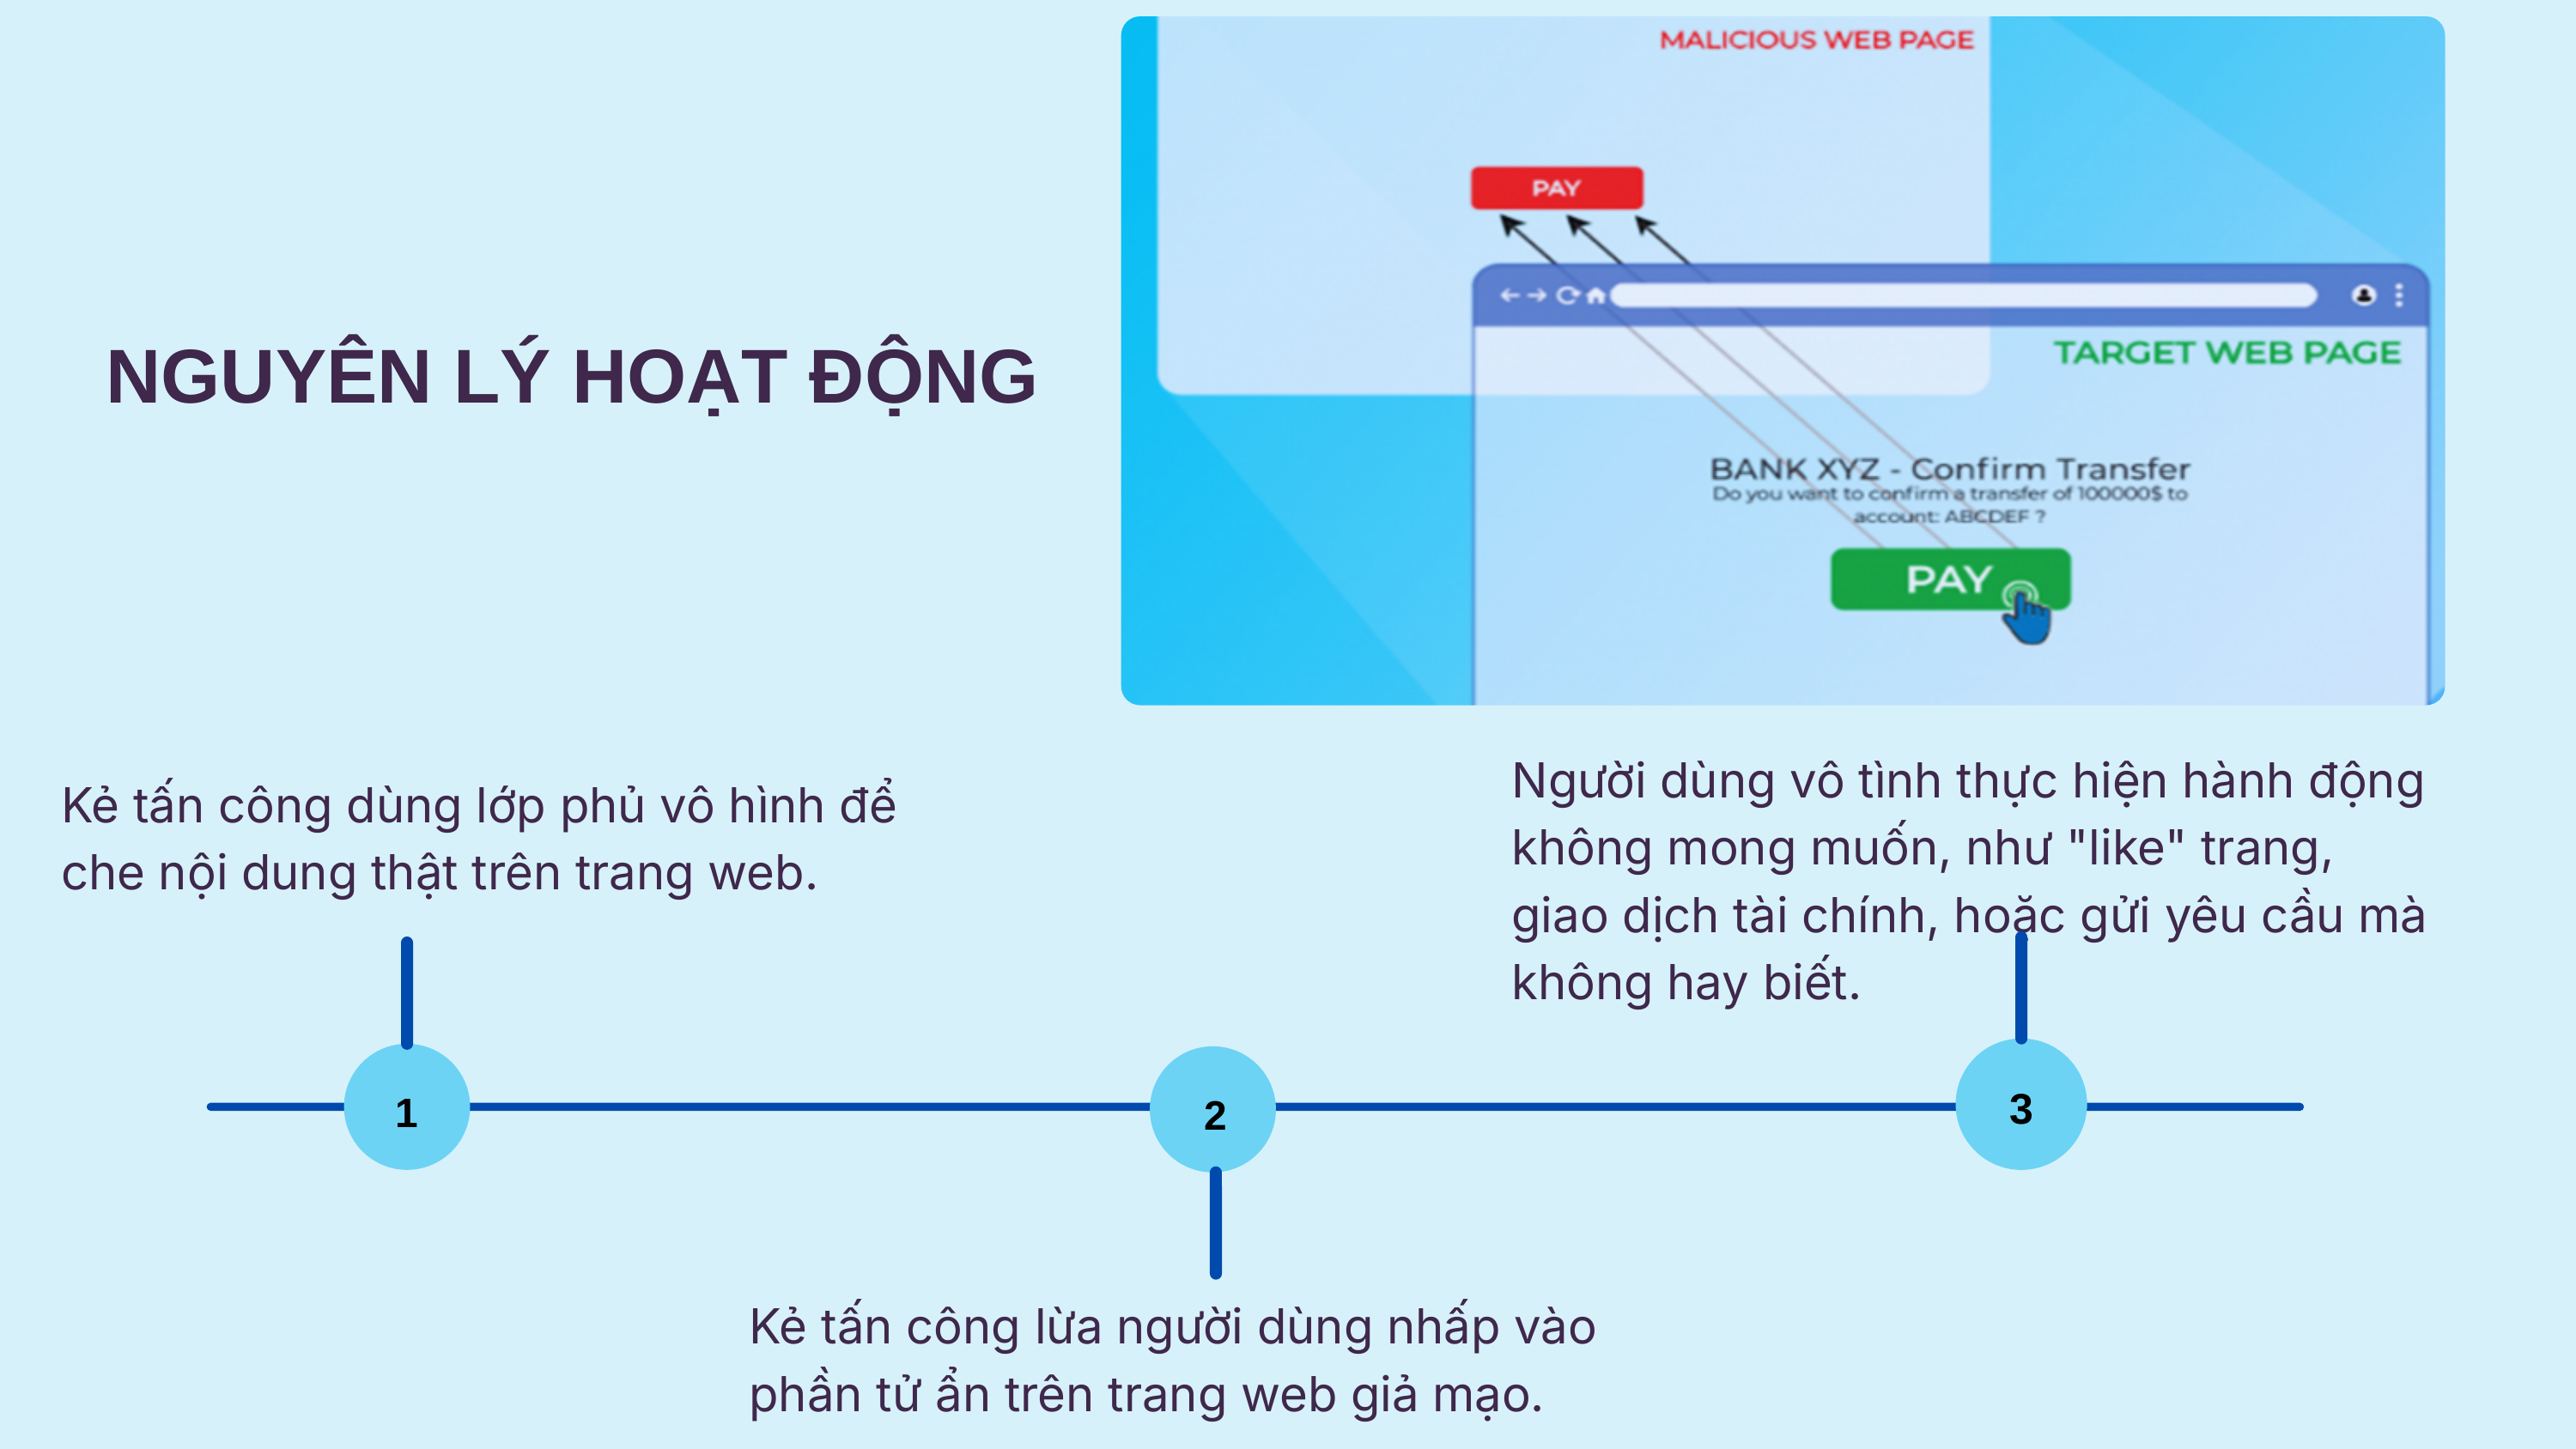

NGUYÊN LÝ HOẠT ĐỘNG

Kẻ tấn công dùng lớp phủ vô hình để che nội dung thật trên trang web.

Người dùng vô tình thực hiện hành động không mong muốn, như "like" trang, giao dịch tài chính, hoặc gửi yêu cầu mà không hay biết.

3
1
2

Kẻ tấn công lừa người dùng nhấp vào phần tử ẩn trên trang web giả mạo.